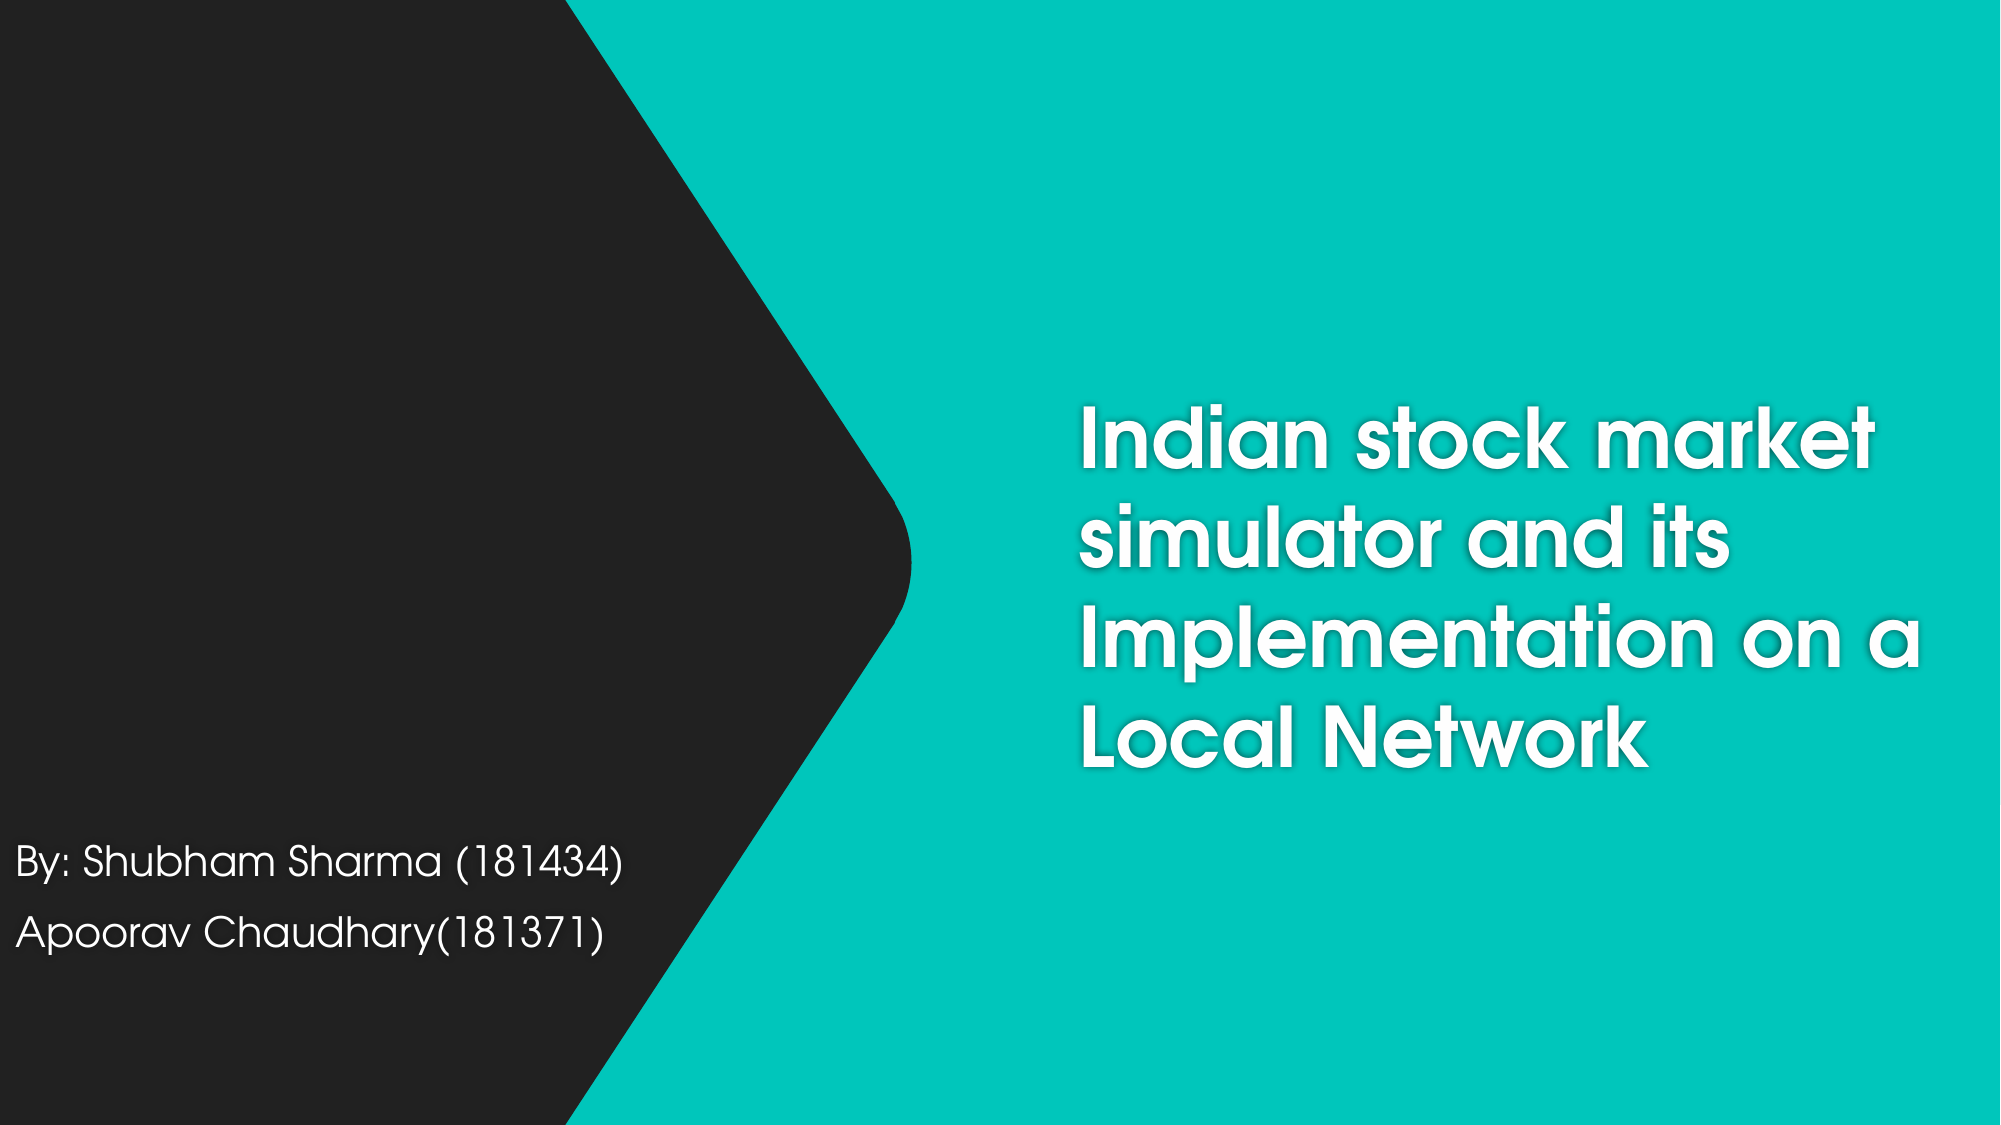

# Indian stock market simulator and its Implementation on a Local Network
By: Shubham Sharma (181434)
Apoorav Chaudhary(181371)